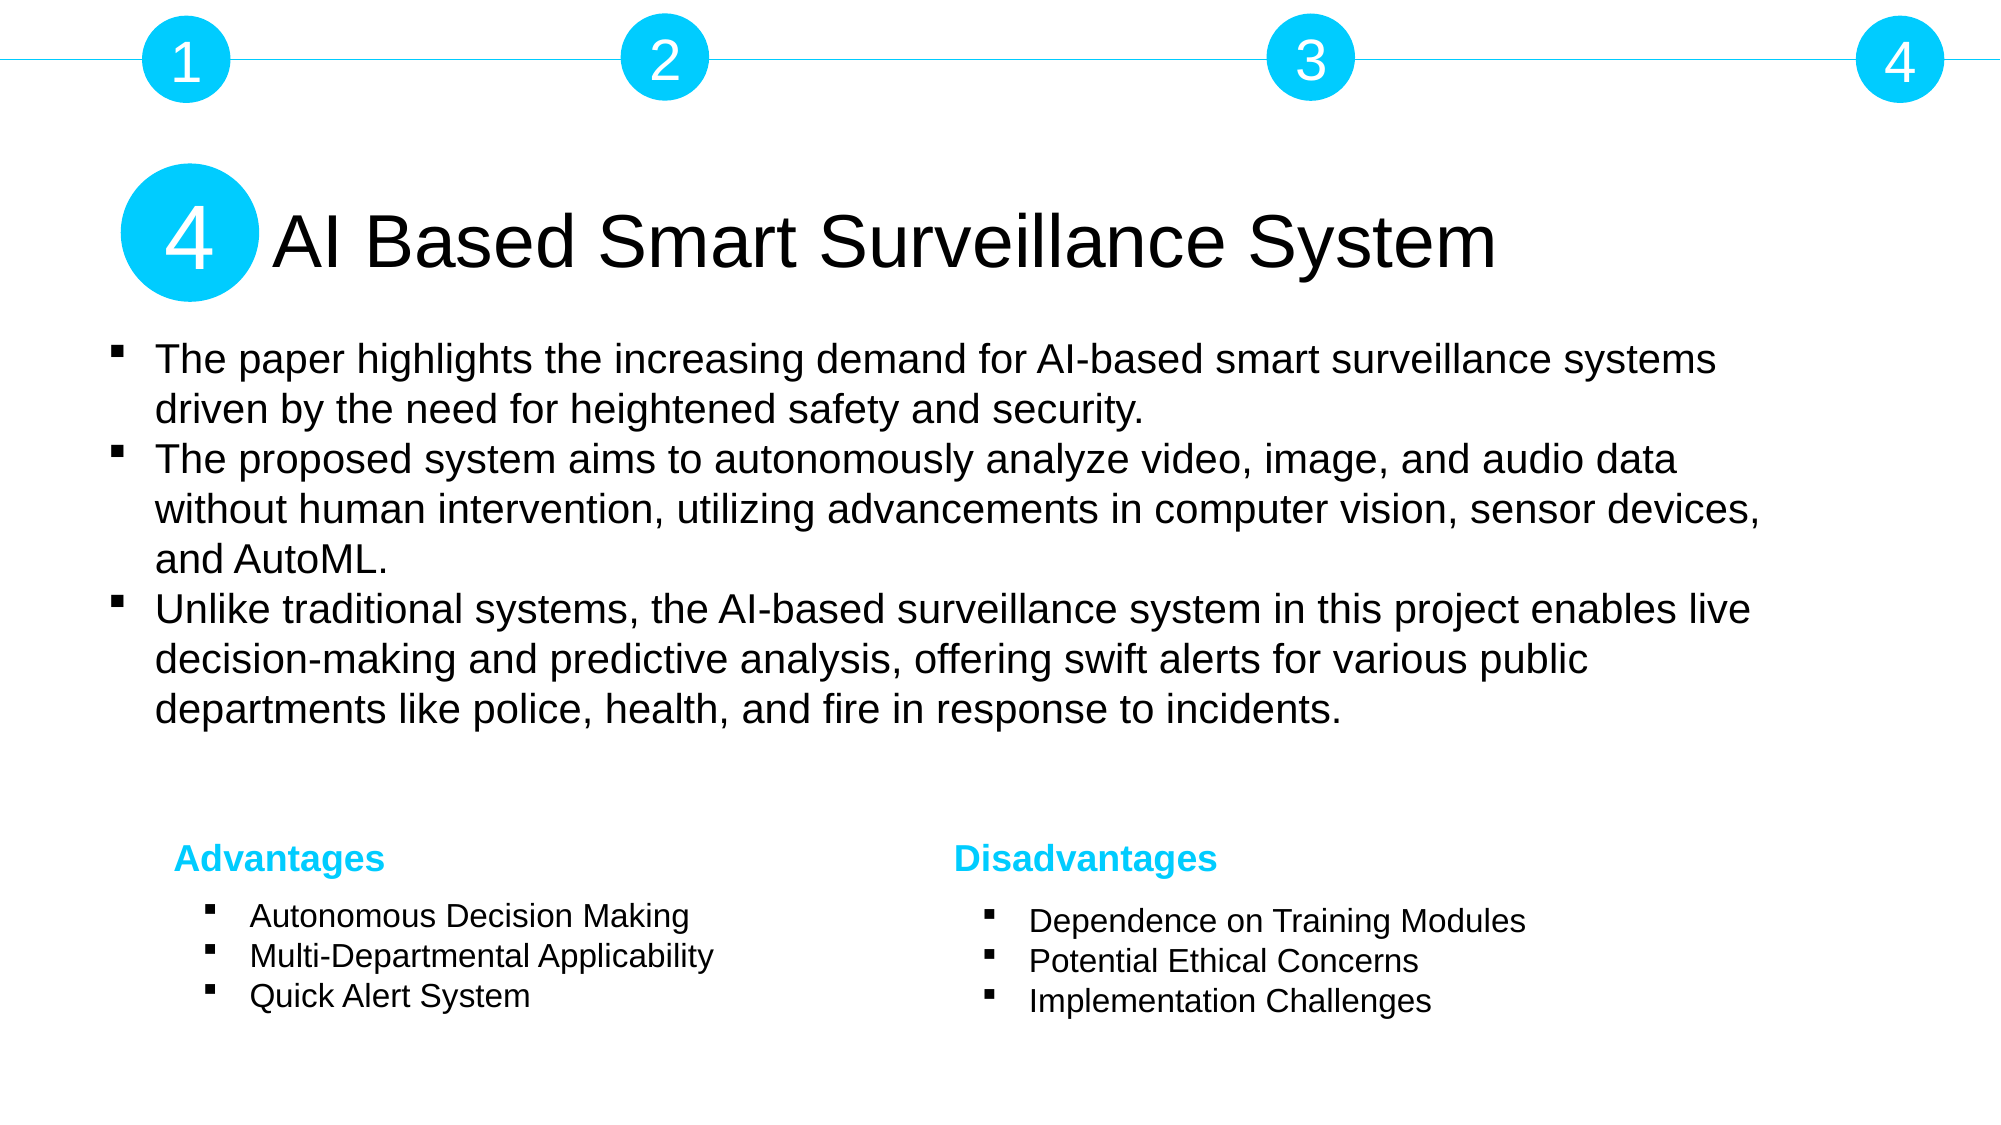

2
3
1
4
4
AI Based Smart Surveillance System
The paper highlights the increasing demand for AI-based smart surveillance systems driven by the need for heightened safety and security.
The proposed system aims to autonomously analyze video, image, and audio data without human intervention, utilizing advancements in computer vision, sensor devices, and AutoML.
Unlike traditional systems, the AI-based surveillance system in this project enables live decision-making and predictive analysis, offering swift alerts for various public departments like police, health, and fire in response to incidents.
Advantages
Disadvantages
Autonomous Decision Making
Multi-Departmental Applicability
Quick Alert System
Dependence on Training Modules
Potential Ethical Concerns
Implementation Challenges